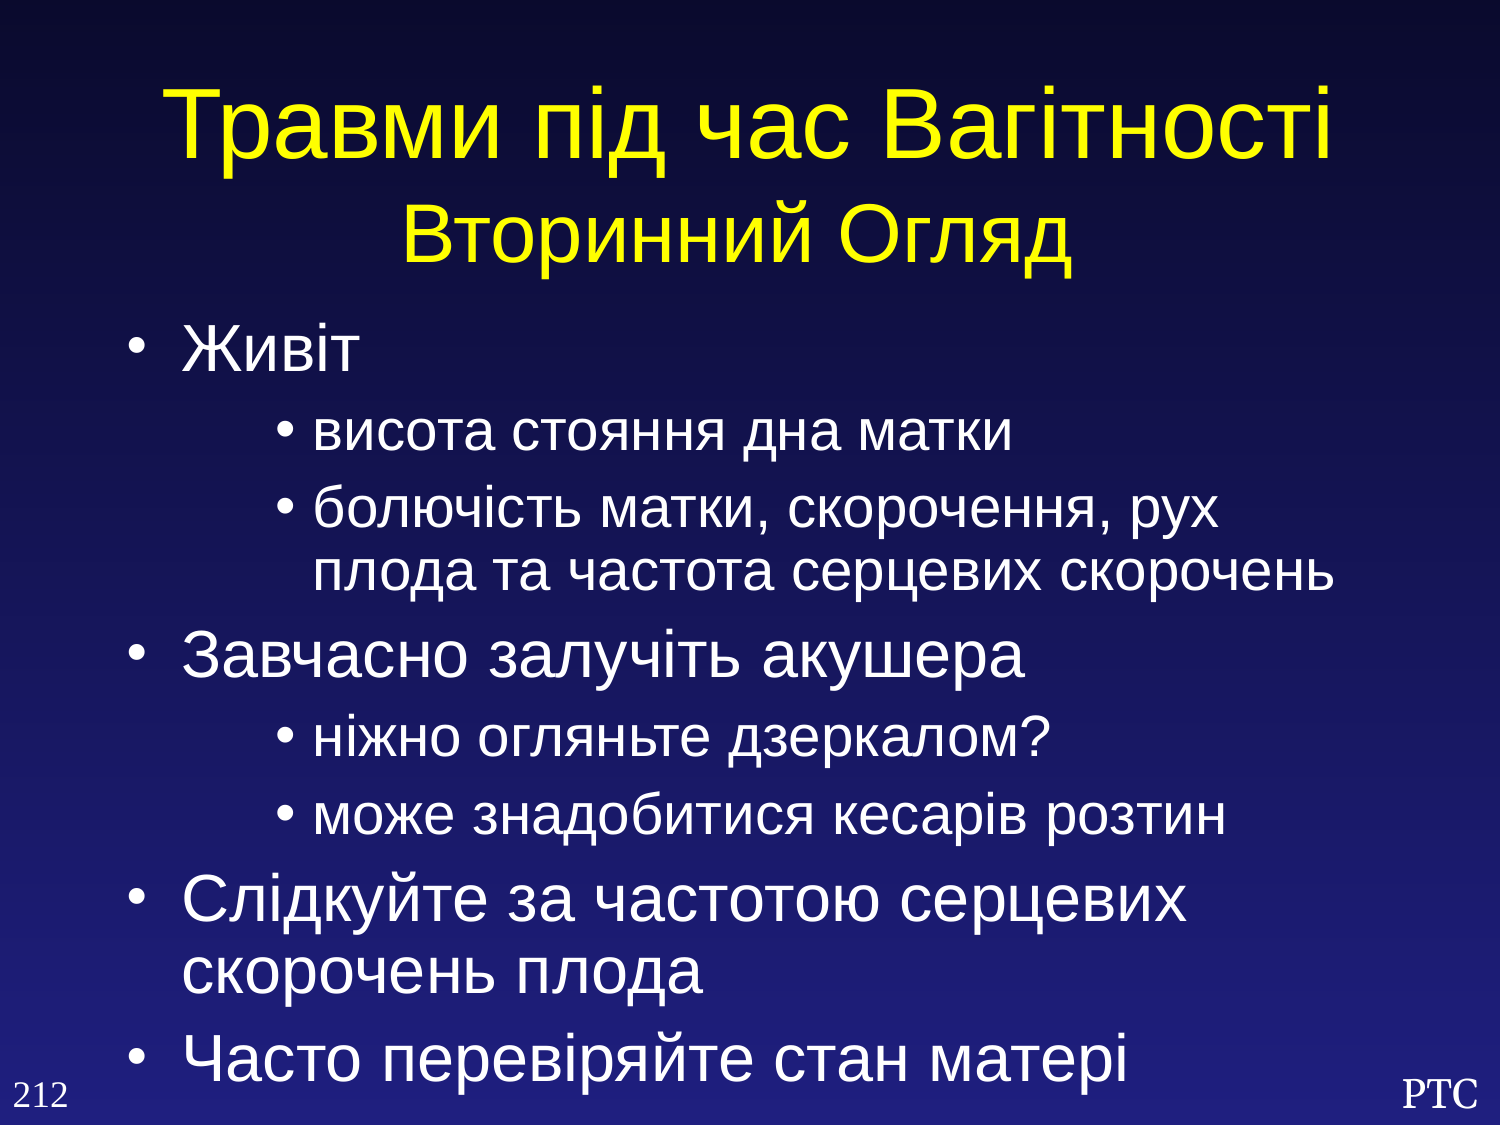

Травми під час Вагітності
Вторинний Огляд
Живіт
висота стояння дна матки
болючість матки, скорочення, рух плода та частота серцевих скорочень
Завчасно залучіть акушера
ніжно огляньте дзеркалом?
може знадобитися кесарів розтин
Слідкуйте за частотою серцевих скорочень плода
Часто перевіряйте стан матері
212